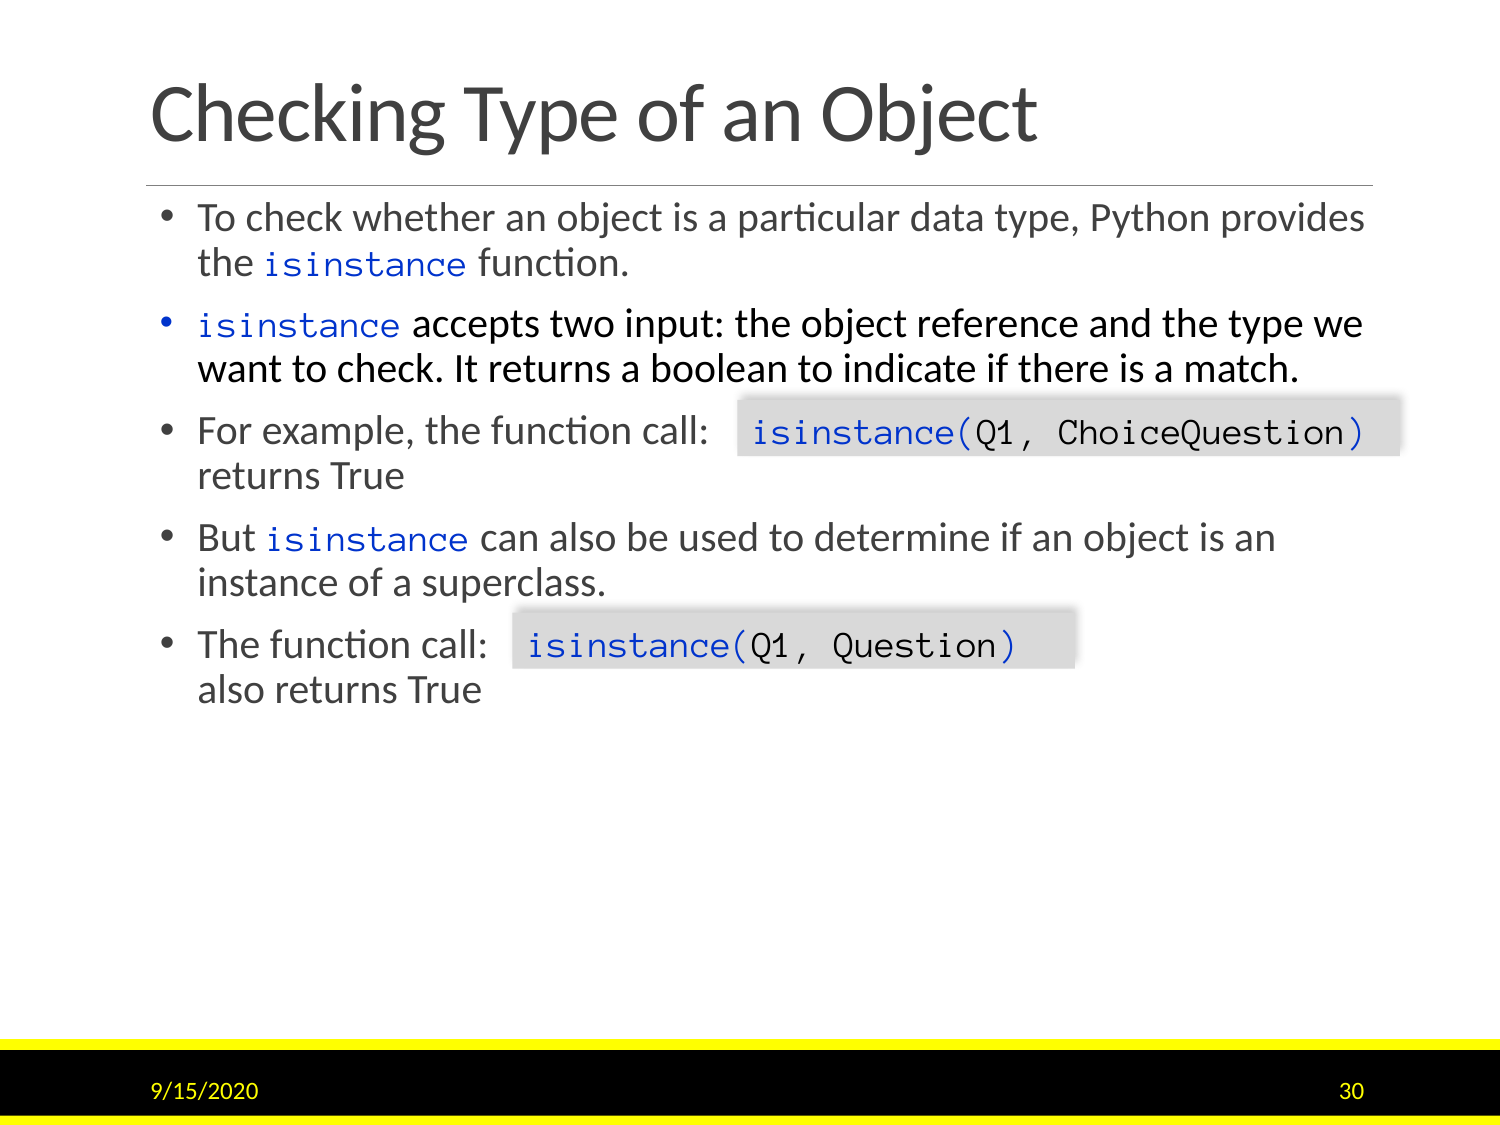

# Checking Type of an Object
To check whether an object is a particular data type, Python provides the isinstance function.
isinstance accepts two input: the object reference and the type we want to check. It returns a boolean to indicate if there is a match.
For example, the function call:
returns True
But isinstance can also be used to determine if an object is an instance of a superclass.
The function call:
also returns True

isinstance(Q1, ChoiceQuestion)
isinstance(Q1, Question)
9/15/2020
30